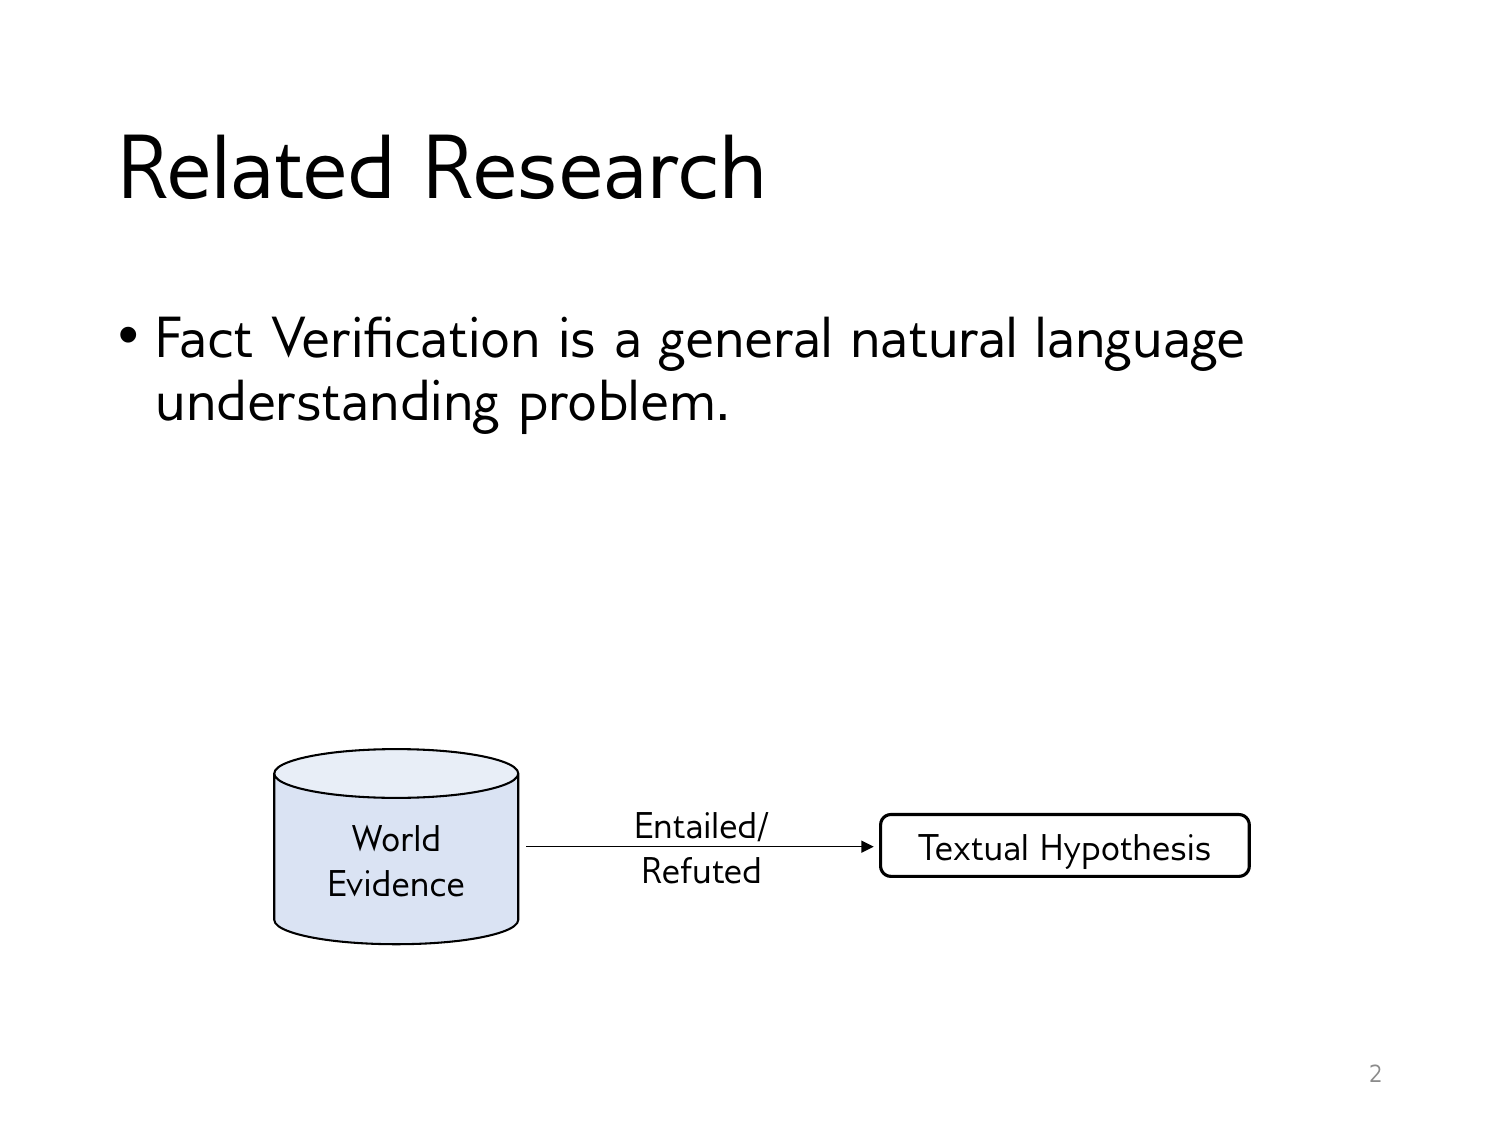

# Related Research
Fact Verification is a general natural language understanding problem.

World
Evidence
Entailed/
Refuted
Textual Hypothesis
2